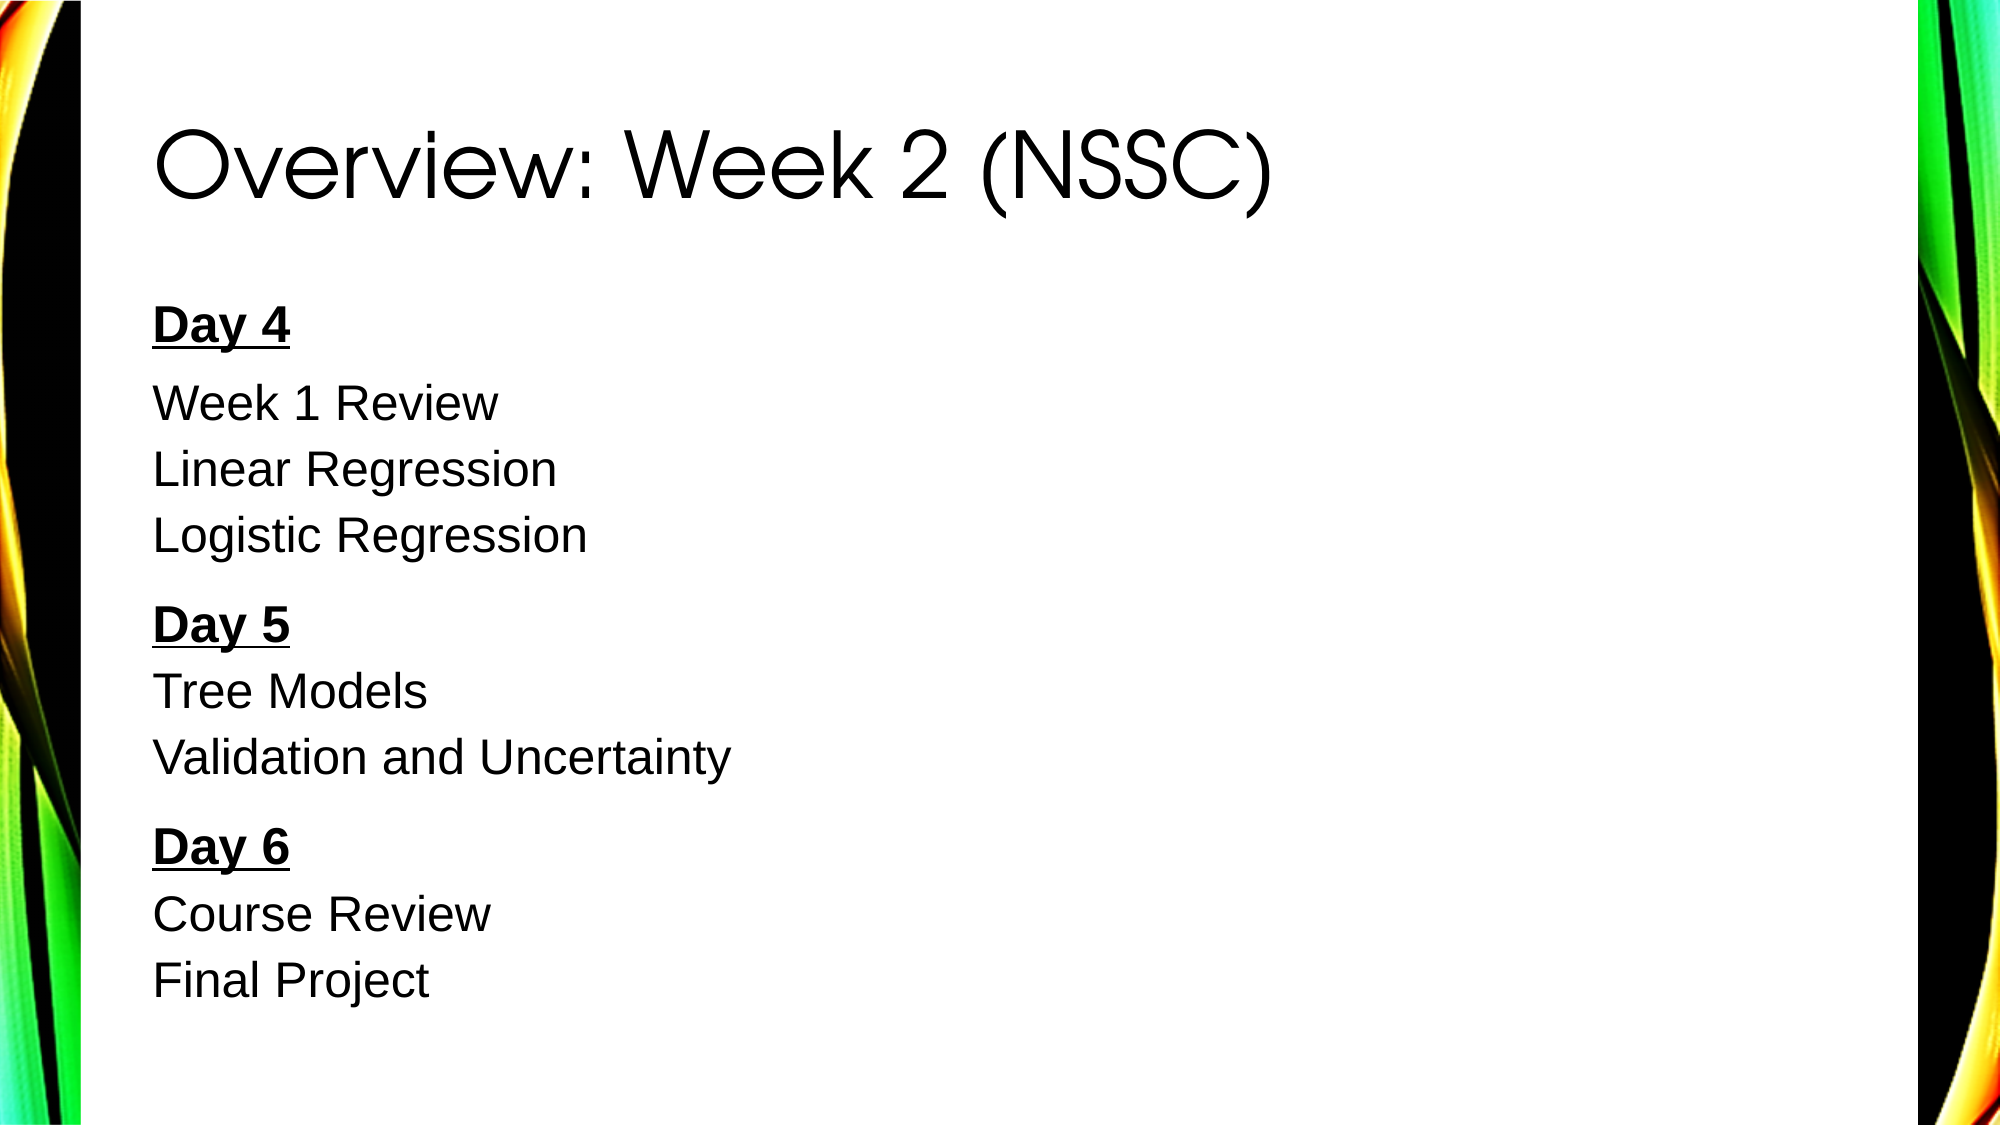

# Overview: Week 2 (NSSC)
Day 4
Week 1 Review
Linear Regression
Logistic Regression
Day 5
Tree Models
Validation and Uncertainty
Day 6
Course Review
Final Project